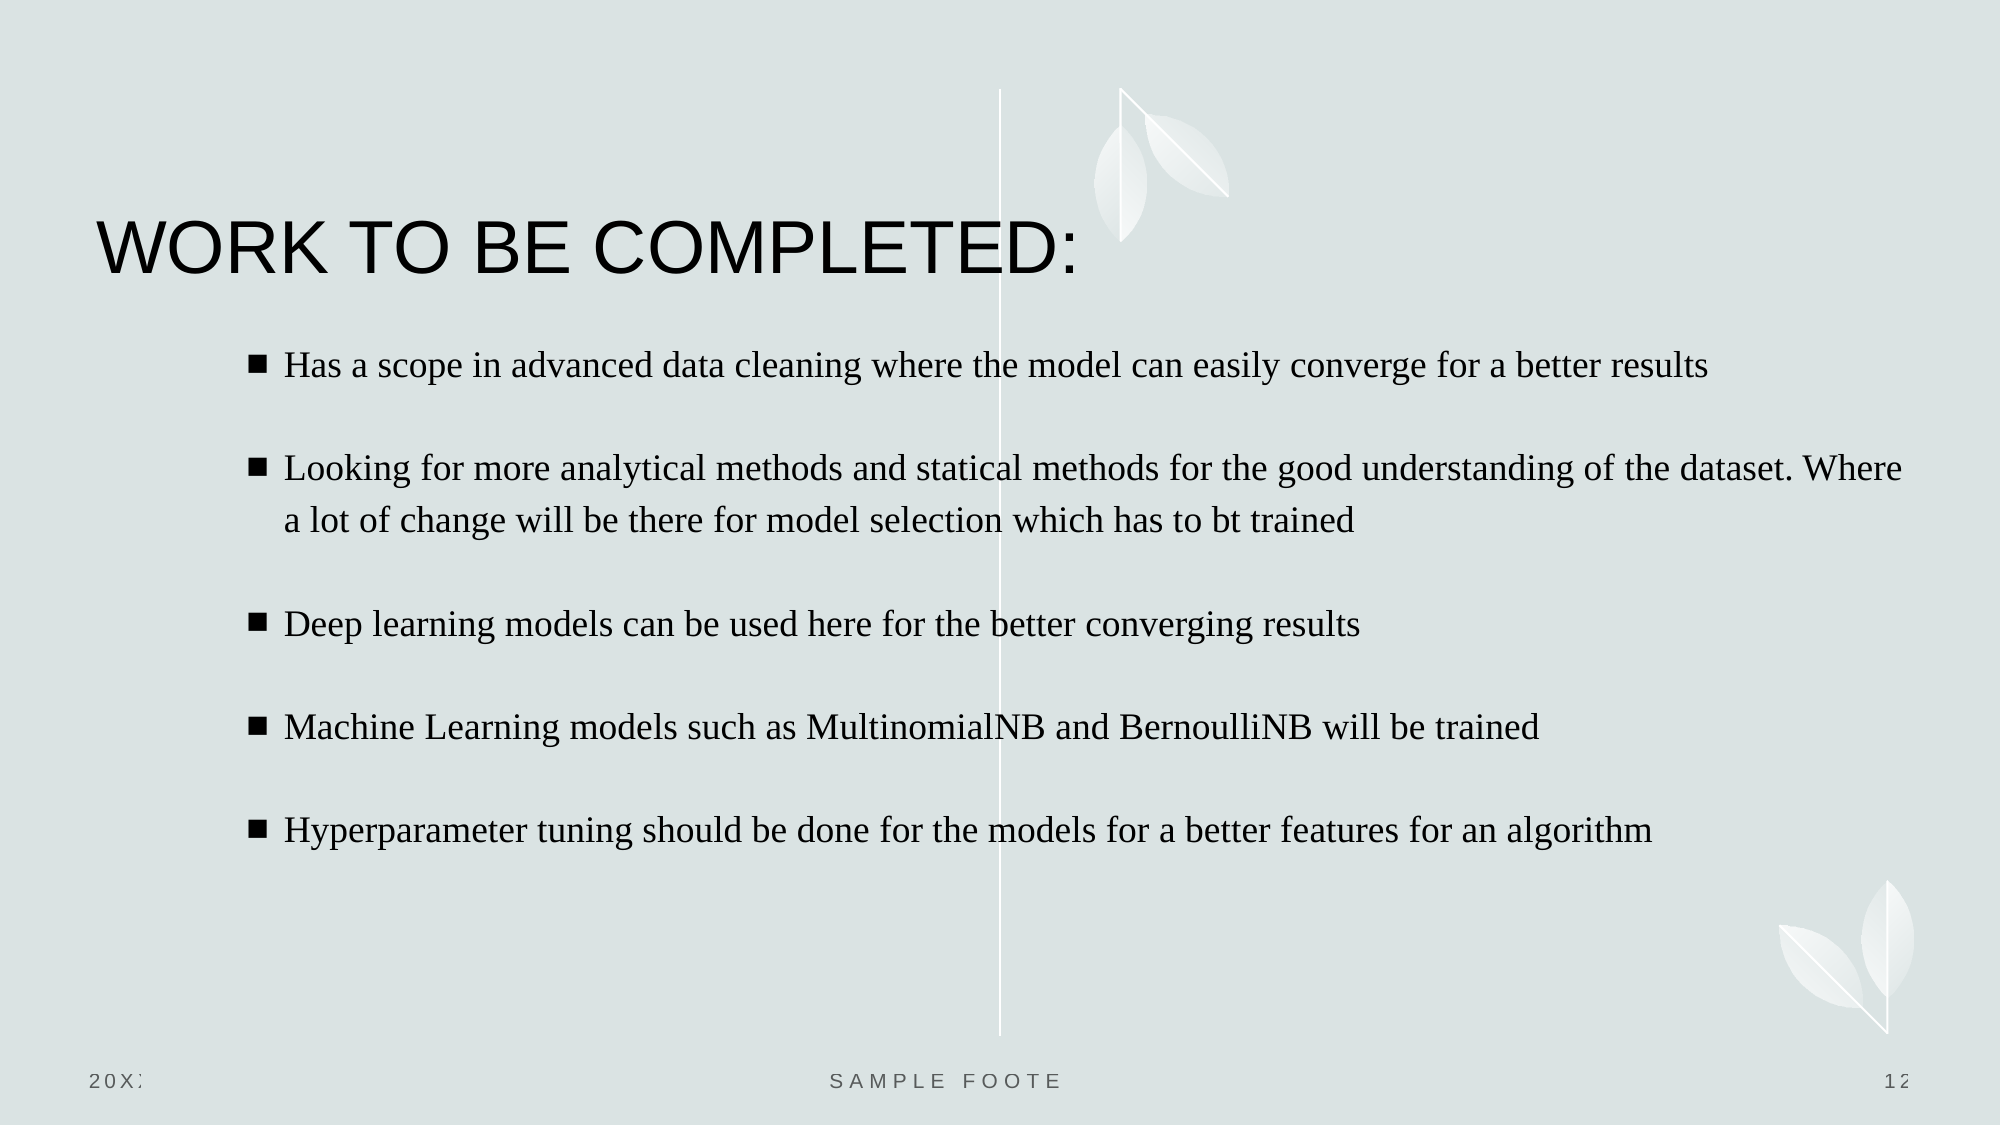

WORK TO BE COMPLETED:

Has a scope in advanced data cleaning where the model can easily converge for a better results

Looking for more analytical methods and statical methods for the good understanding of the dataset. Where a lot of change will be there for model selection which has to bt trained

Deep learning models can be used here for the better converging results

Machine Learning models such as MultinomialNB and BernoulliNB will be trained

Hyperparameter tuning should be done for the models for a better features for an algorithm